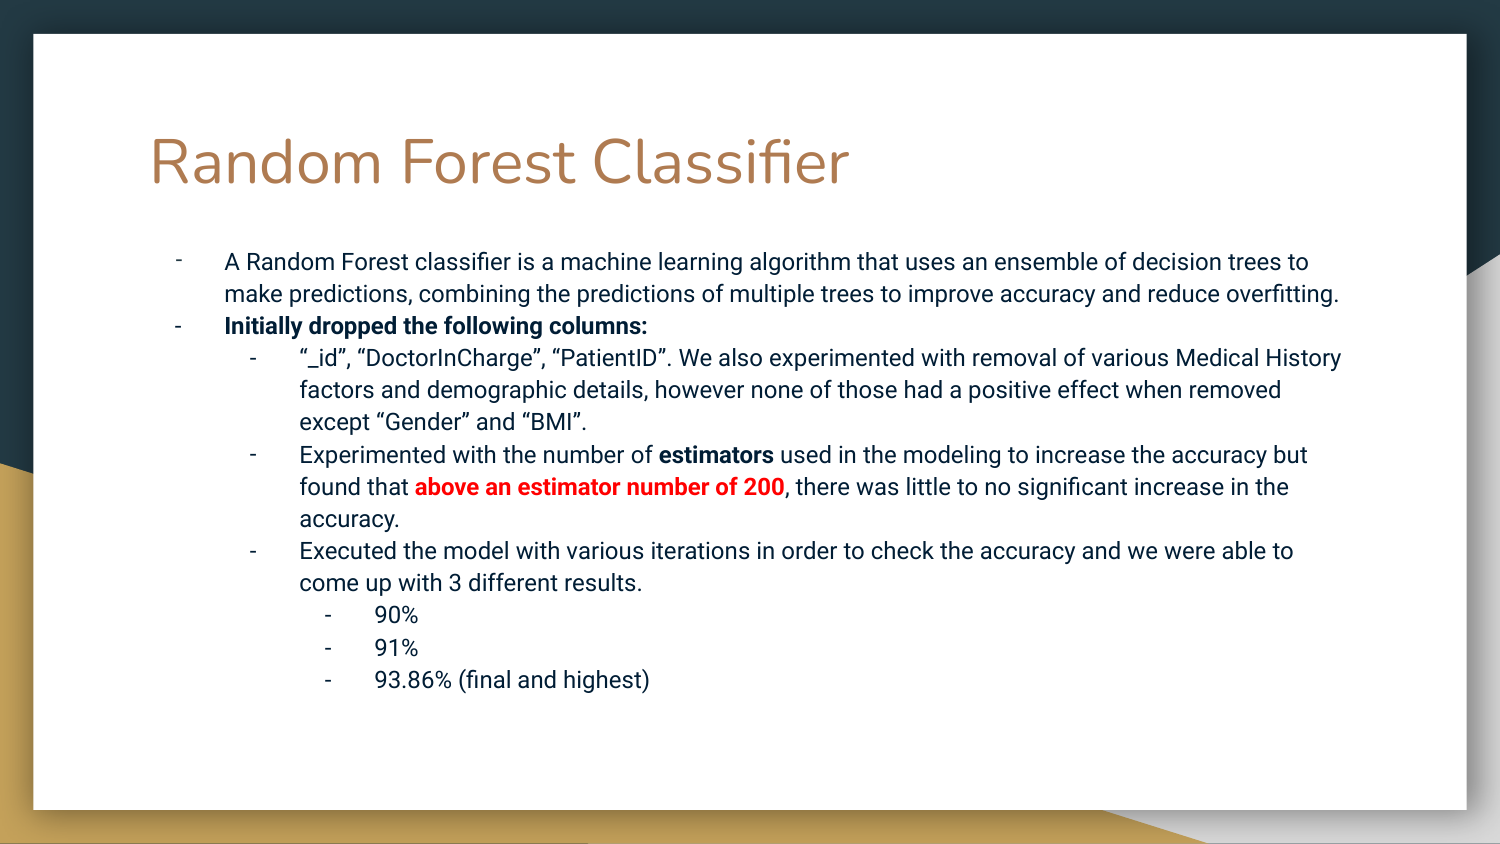

# Random Forest Classifier
A Random Forest classifier is a machine learning algorithm that uses an ensemble of decision trees to make predictions, combining the predictions of multiple trees to improve accuracy and reduce overfitting.
Initially dropped the following columns:
“_id”, “DoctorInCharge”, “PatientID”. We also experimented with removal of various Medical History factors and demographic details, however none of those had a positive effect when removed except “Gender” and “BMI”.
Experimented with the number of estimators used in the modeling to increase the accuracy but found that above an estimator number of 200, there was little to no significant increase in the accuracy.
Executed the model with various iterations in order to check the accuracy and we were able to come up with 3 different results.
90%
91%
93.86% (final and highest)